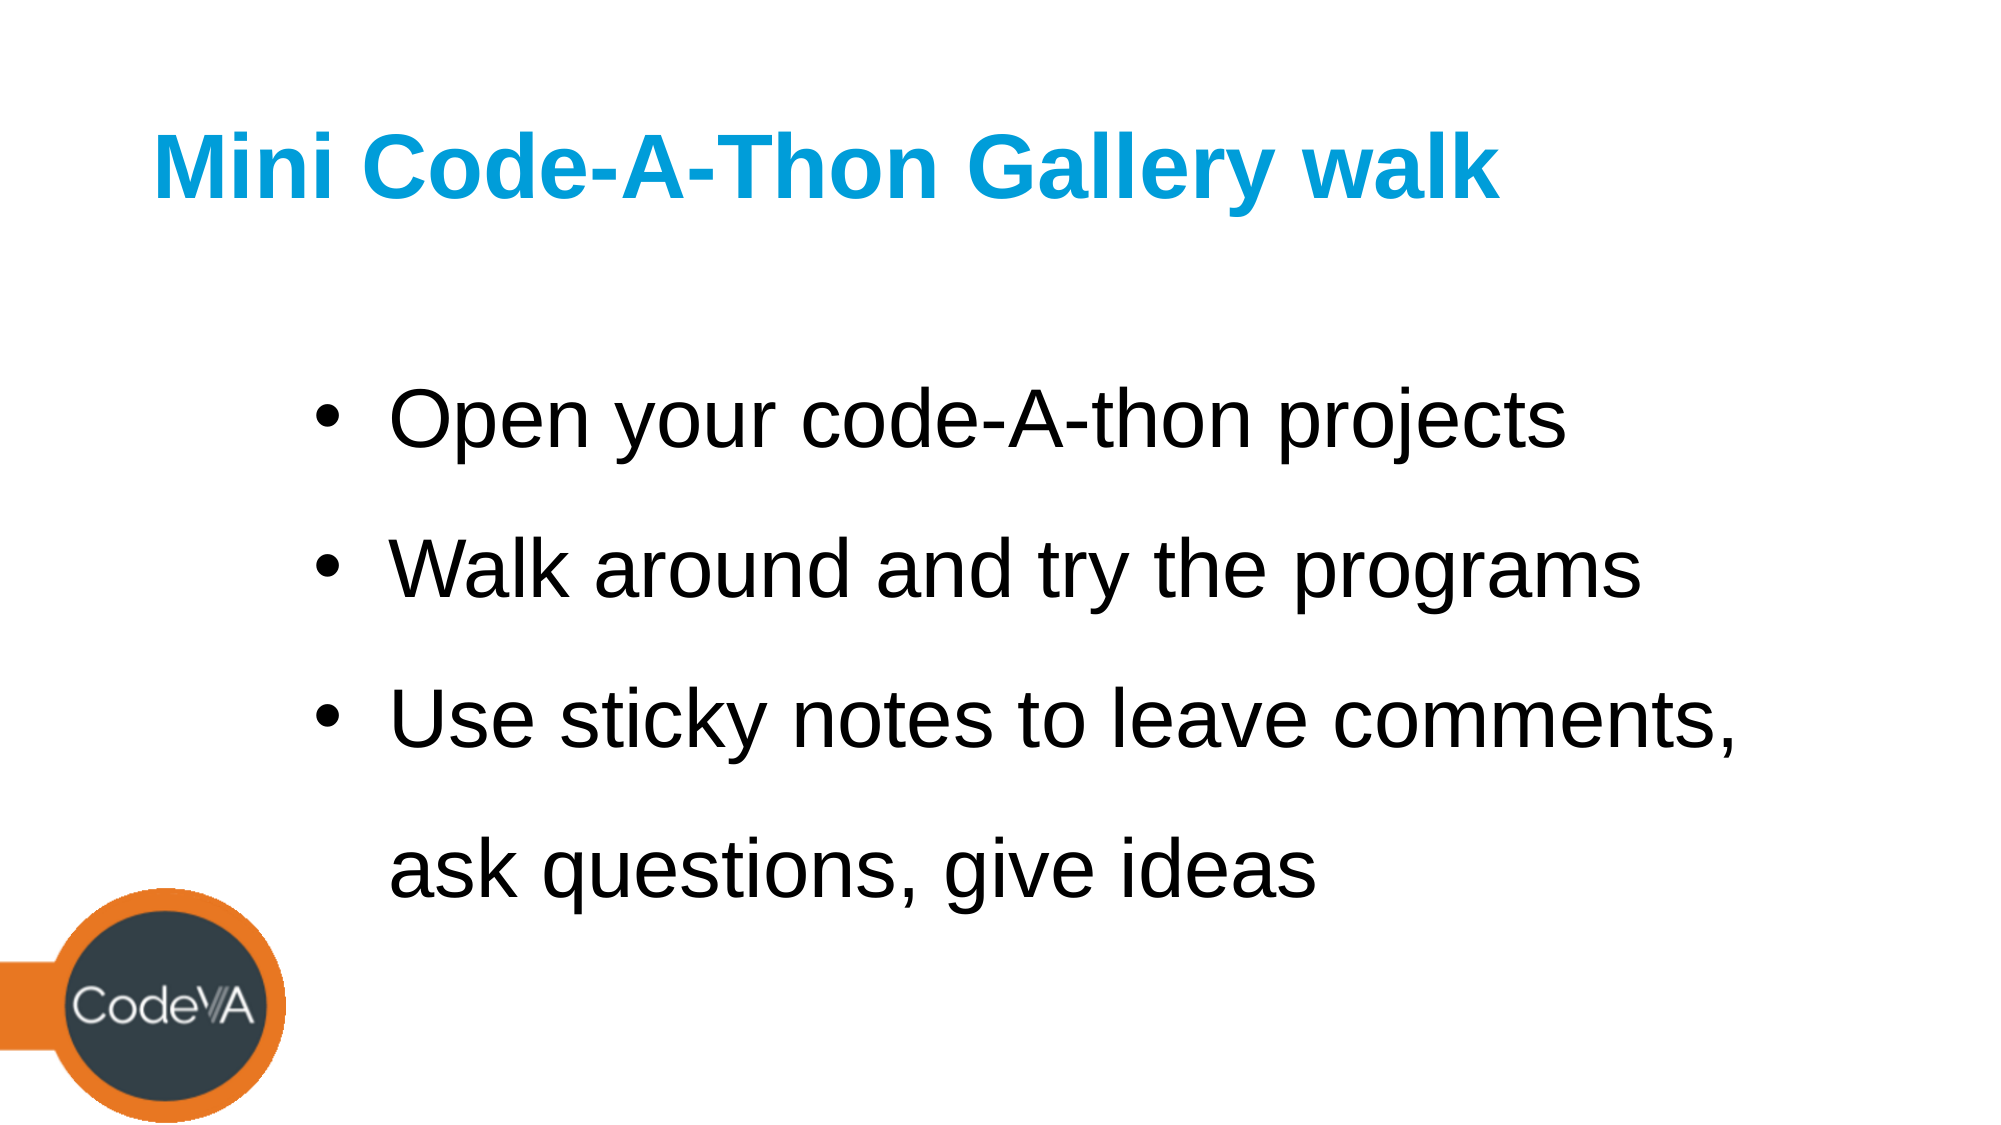

# Mini Code-A-Thon Gallery walk
Open your code-A-thon projects
Walk around and try the programs
Use sticky notes to leave comments, ask questions, give ideas